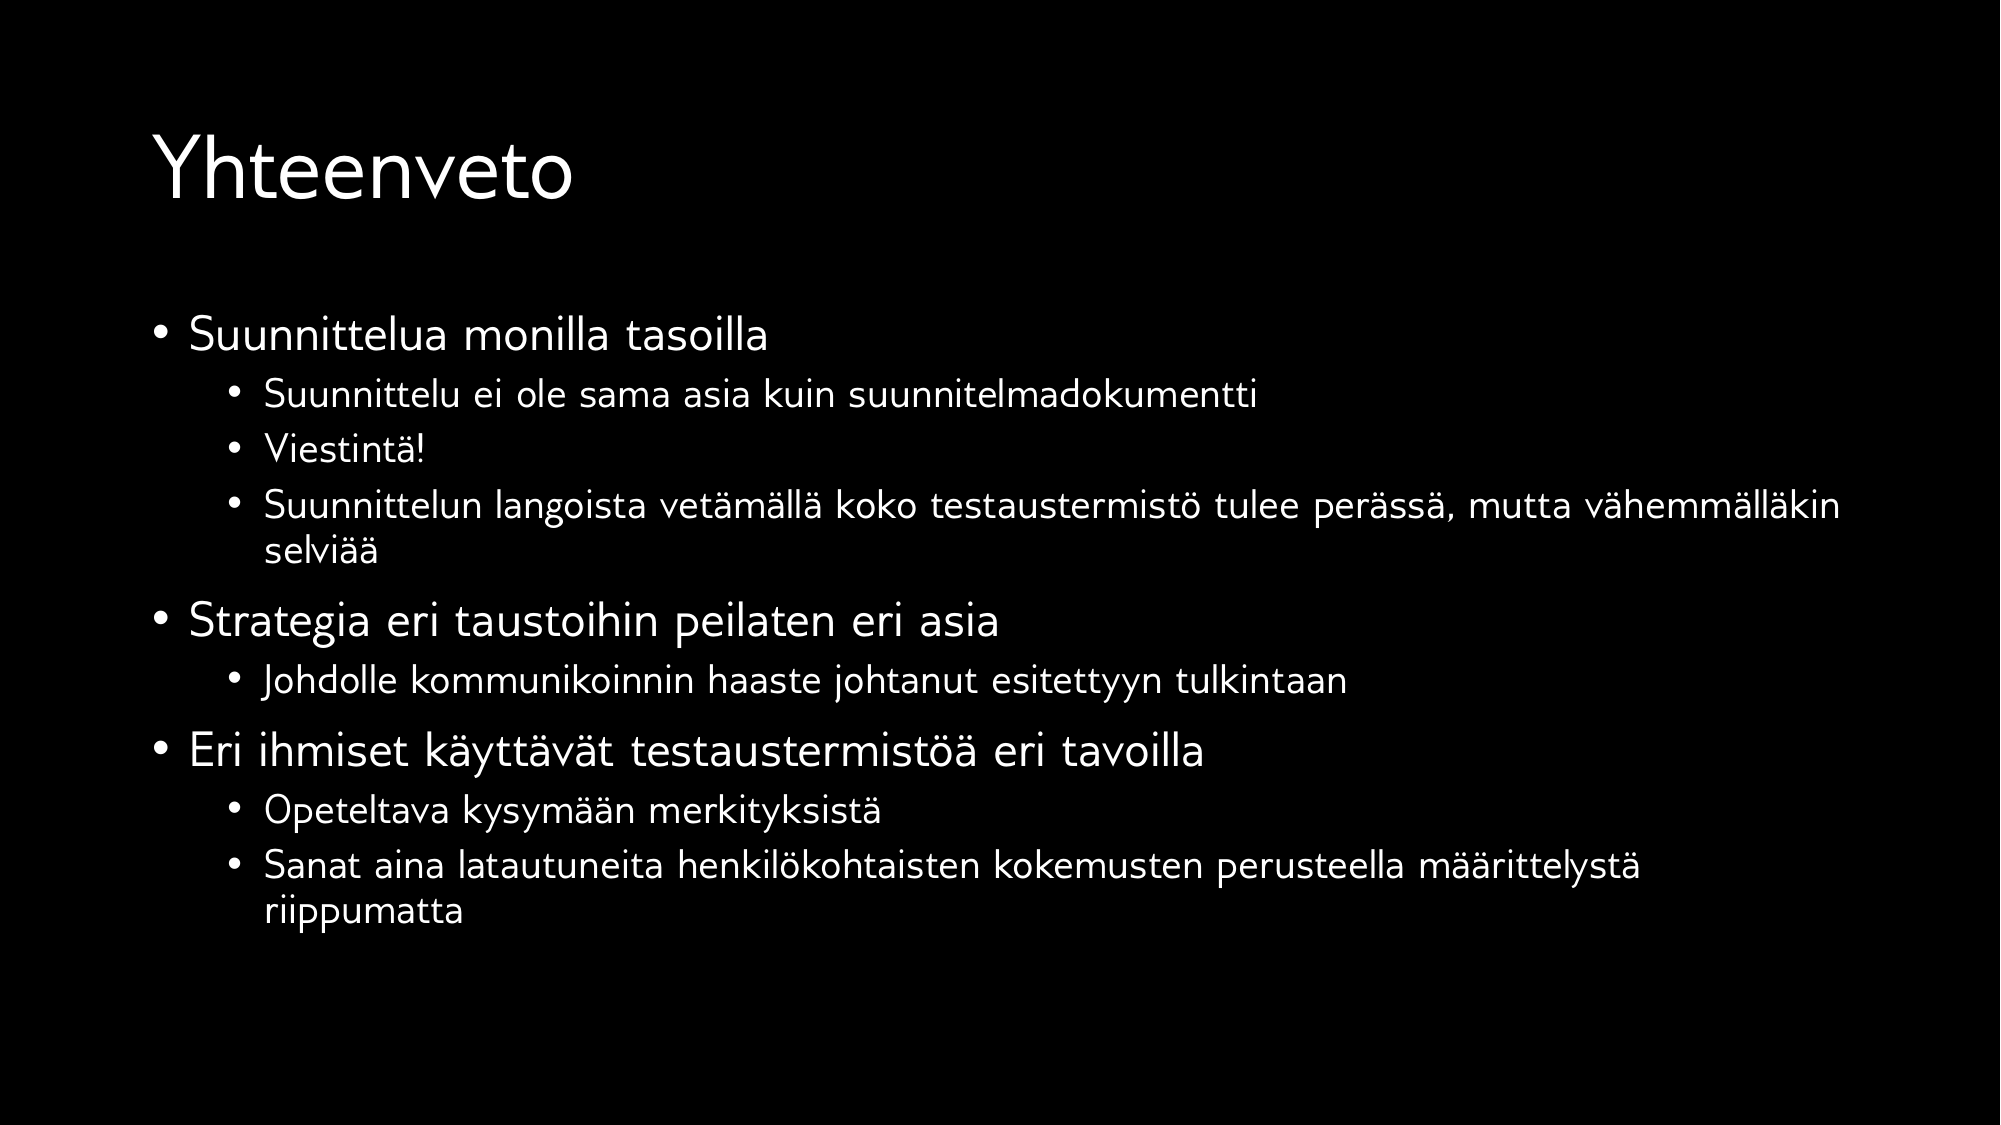

# Yhteenveto
Suunnittelua monilla tasoilla
Suunnittelu ei ole sama asia kuin suunnitelmadokumentti
Viestintä!
Suunnittelun langoista vetämällä koko testaustermistö tulee perässä, mutta vähemmälläkin selviää
Strategia eri taustoihin peilaten eri asia
Johdolle kommunikoinnin haaste johtanut esitettyyn tulkintaan
Eri ihmiset käyttävät testaustermistöä eri tavoilla
Opeteltava kysymään merkityksistä
Sanat aina latautuneita henkilökohtaisten kokemusten perusteella määrittelystä riippumatta